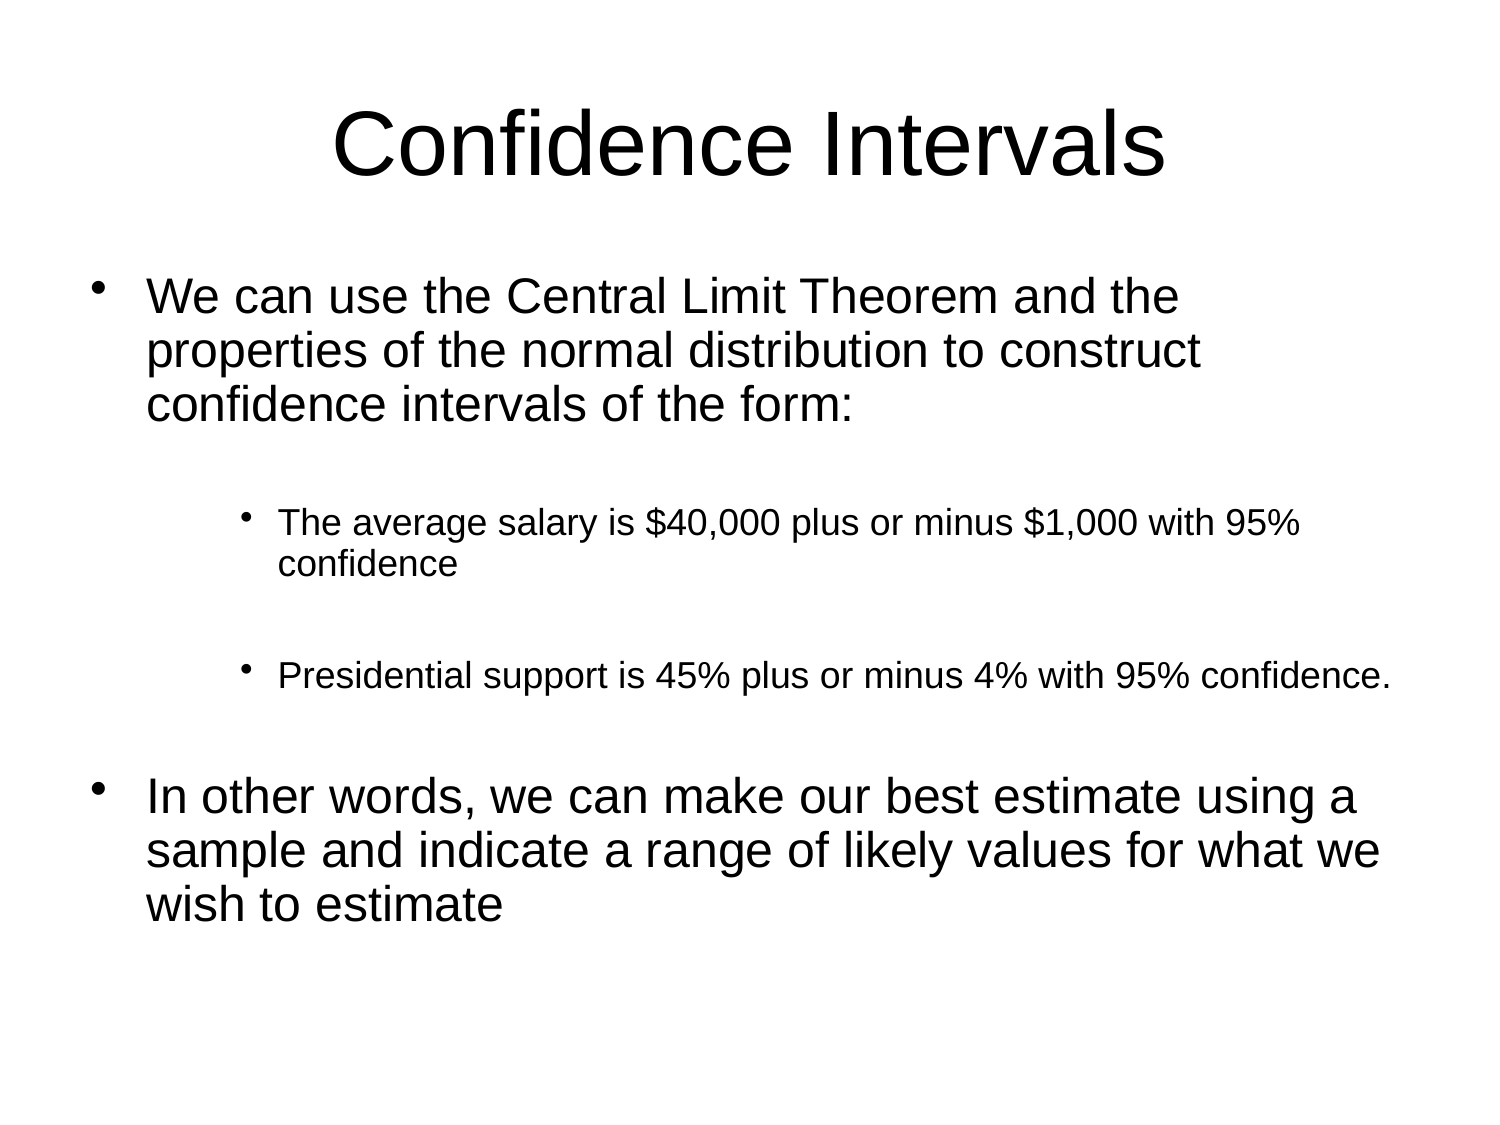

# Confidence Intervals
We can use the Central Limit Theorem and the properties of the normal distribution to construct confidence intervals of the form:

The average salary is $40,000 plus or minus $1,000 with 95% confidence

Presidential support is 45% plus or minus 4% with 95% confidence.

In other words, we can make our best estimate using a sample and indicate a range of likely values for what we wish to estimate